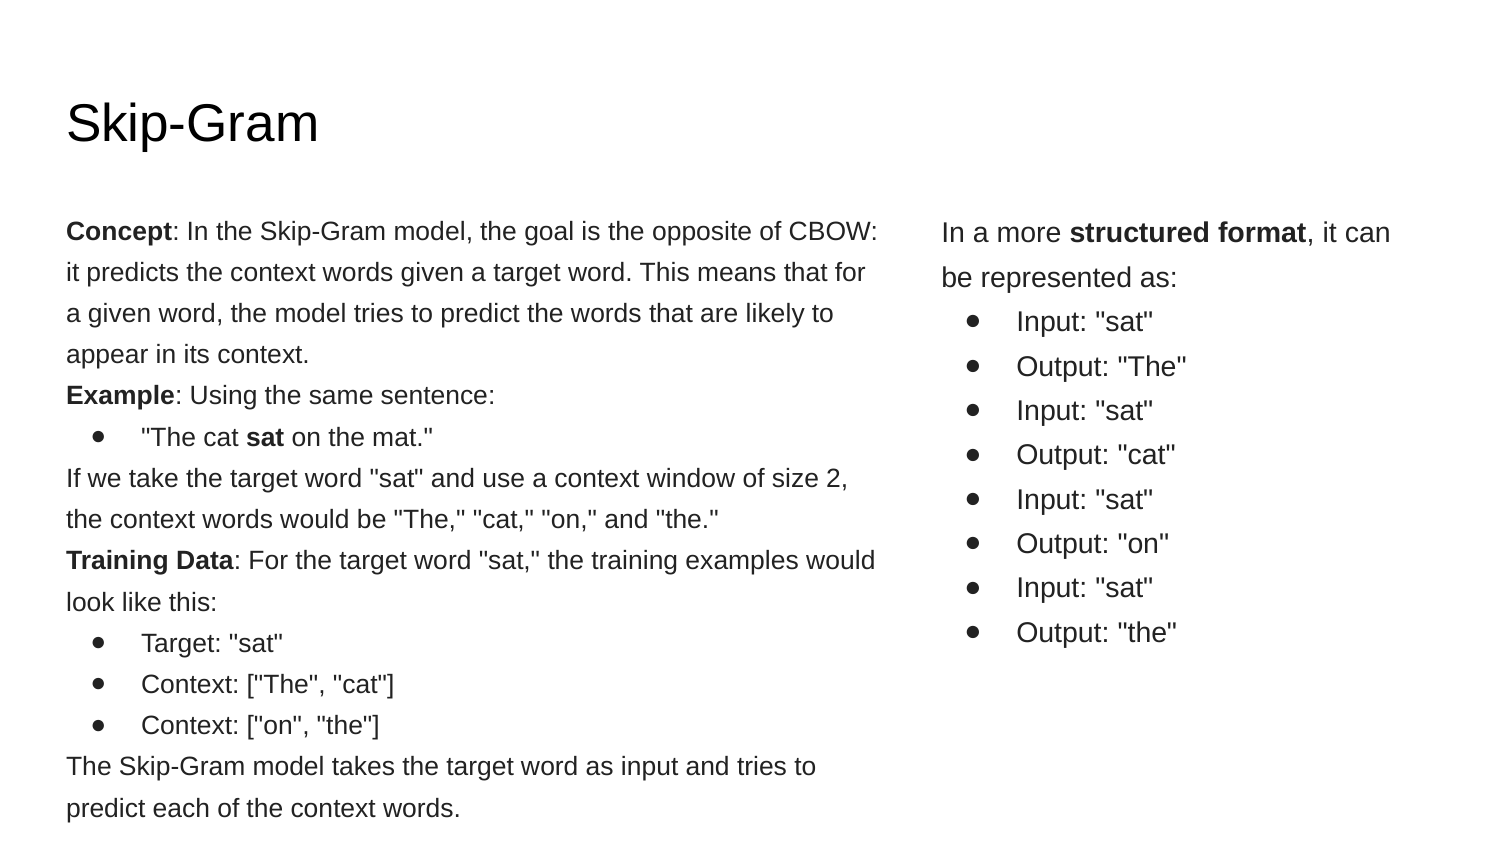

# Skip-Gram

Concept: In the Skip-Gram model, the goal is the opposite of CBOW: it predicts the context words given a target word. This means that for a given word, the model tries to predict the words that are likely to appear in its context.
Example: Using the same sentence:
"The cat sat on the mat."
If we take the target word "sat" and use a context window of size 2, the context words would be "The," "cat," "on," and "the."
Training Data: For the target word "sat," the training examples would look like this:
Target: "sat"
Context: ["The", "cat"]
Context: ["on", "the"]
The Skip-Gram model takes the target word as input and tries to predict each of the context words.

In a more structured format, it can be represented as:
Input: "sat"
Output: "The"
Input: "sat"
Output: "cat"
Input: "sat"
Output: "on"
Input: "sat"
Output: "the"